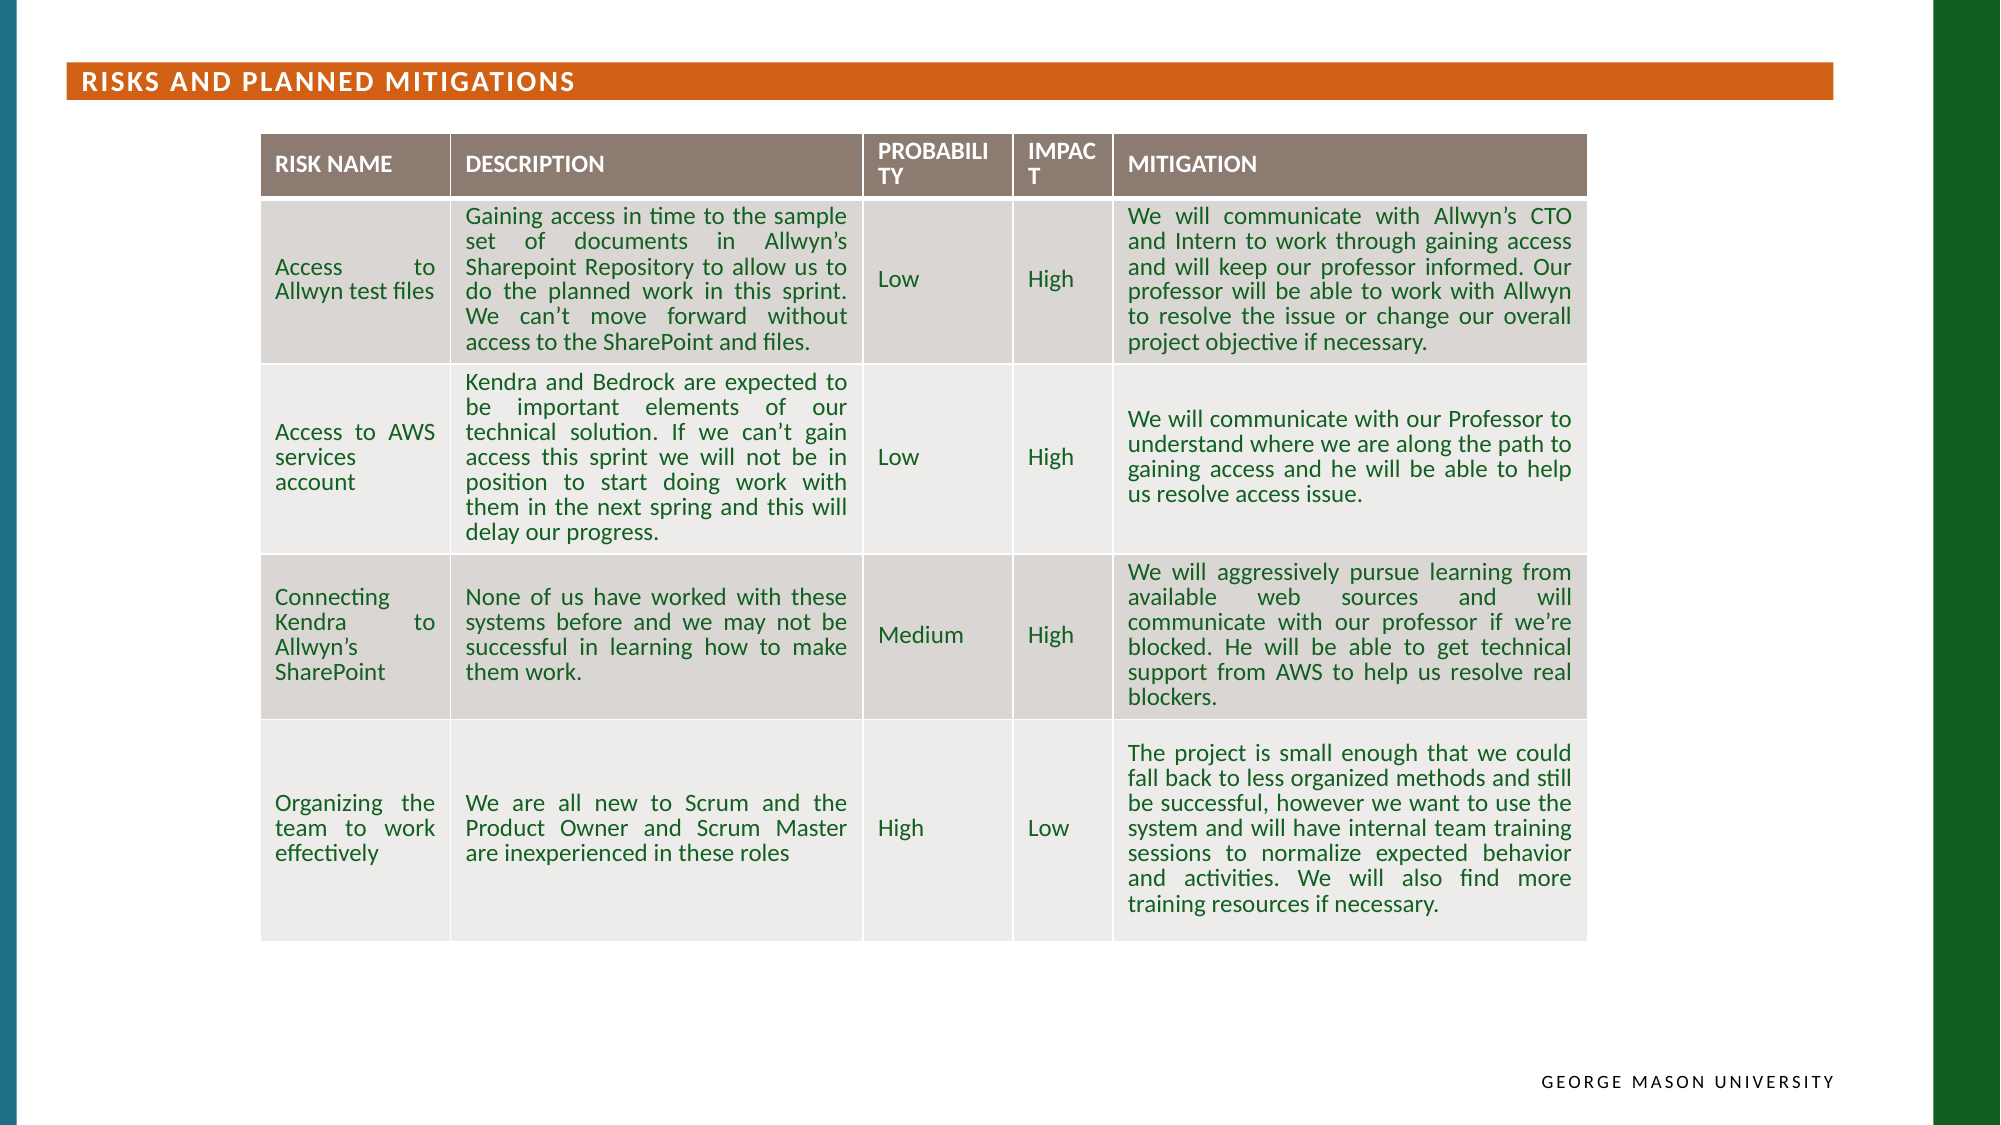

Risks and Planned Mitigations
| Risk Name | Description | Probability | Impact | Mitigation |
| --- | --- | --- | --- | --- |
| Access to Allwyn test files | Gaining access in time to the sample set of documents in Allwyn’s Sharepoint Repository to allow us to do the planned work in this sprint. We can’t move forward without access to the SharePoint and files. | Low | High | We will communicate with Allwyn’s CTO and Intern to work through gaining access and will keep our professor informed. Our professor will be able to work with Allwyn to resolve the issue or change our overall project objective if necessary. |
| Access to AWS services account | Kendra and Bedrock are expected to be important elements of our technical solution. If we can’t gain access this sprint we will not be in position to start doing work with them in the next spring and this will delay our progress. | Low | High | We will communicate with our Professor to understand where we are along the path to gaining access and he will be able to help us resolve access issue. |
| Connecting Kendra to Allwyn’s SharePoint | None of us have worked with these systems before and we may not be successful in learning how to make them work. | Medium | High | We will aggressively pursue learning from available web sources and will communicate with our professor if we’re blocked. He will be able to get technical support from AWS to help us resolve real blockers. |
| Organizing the team to work effectively | We are all new to Scrum and the Product Owner and Scrum Master are inexperienced in these roles | High | Low | The project is small enough that we could fall back to less organized methods and still be successful, however we want to use the system and will have internal team training sessions to normalize expected behavior and activities. We will also find more training resources if necessary. |